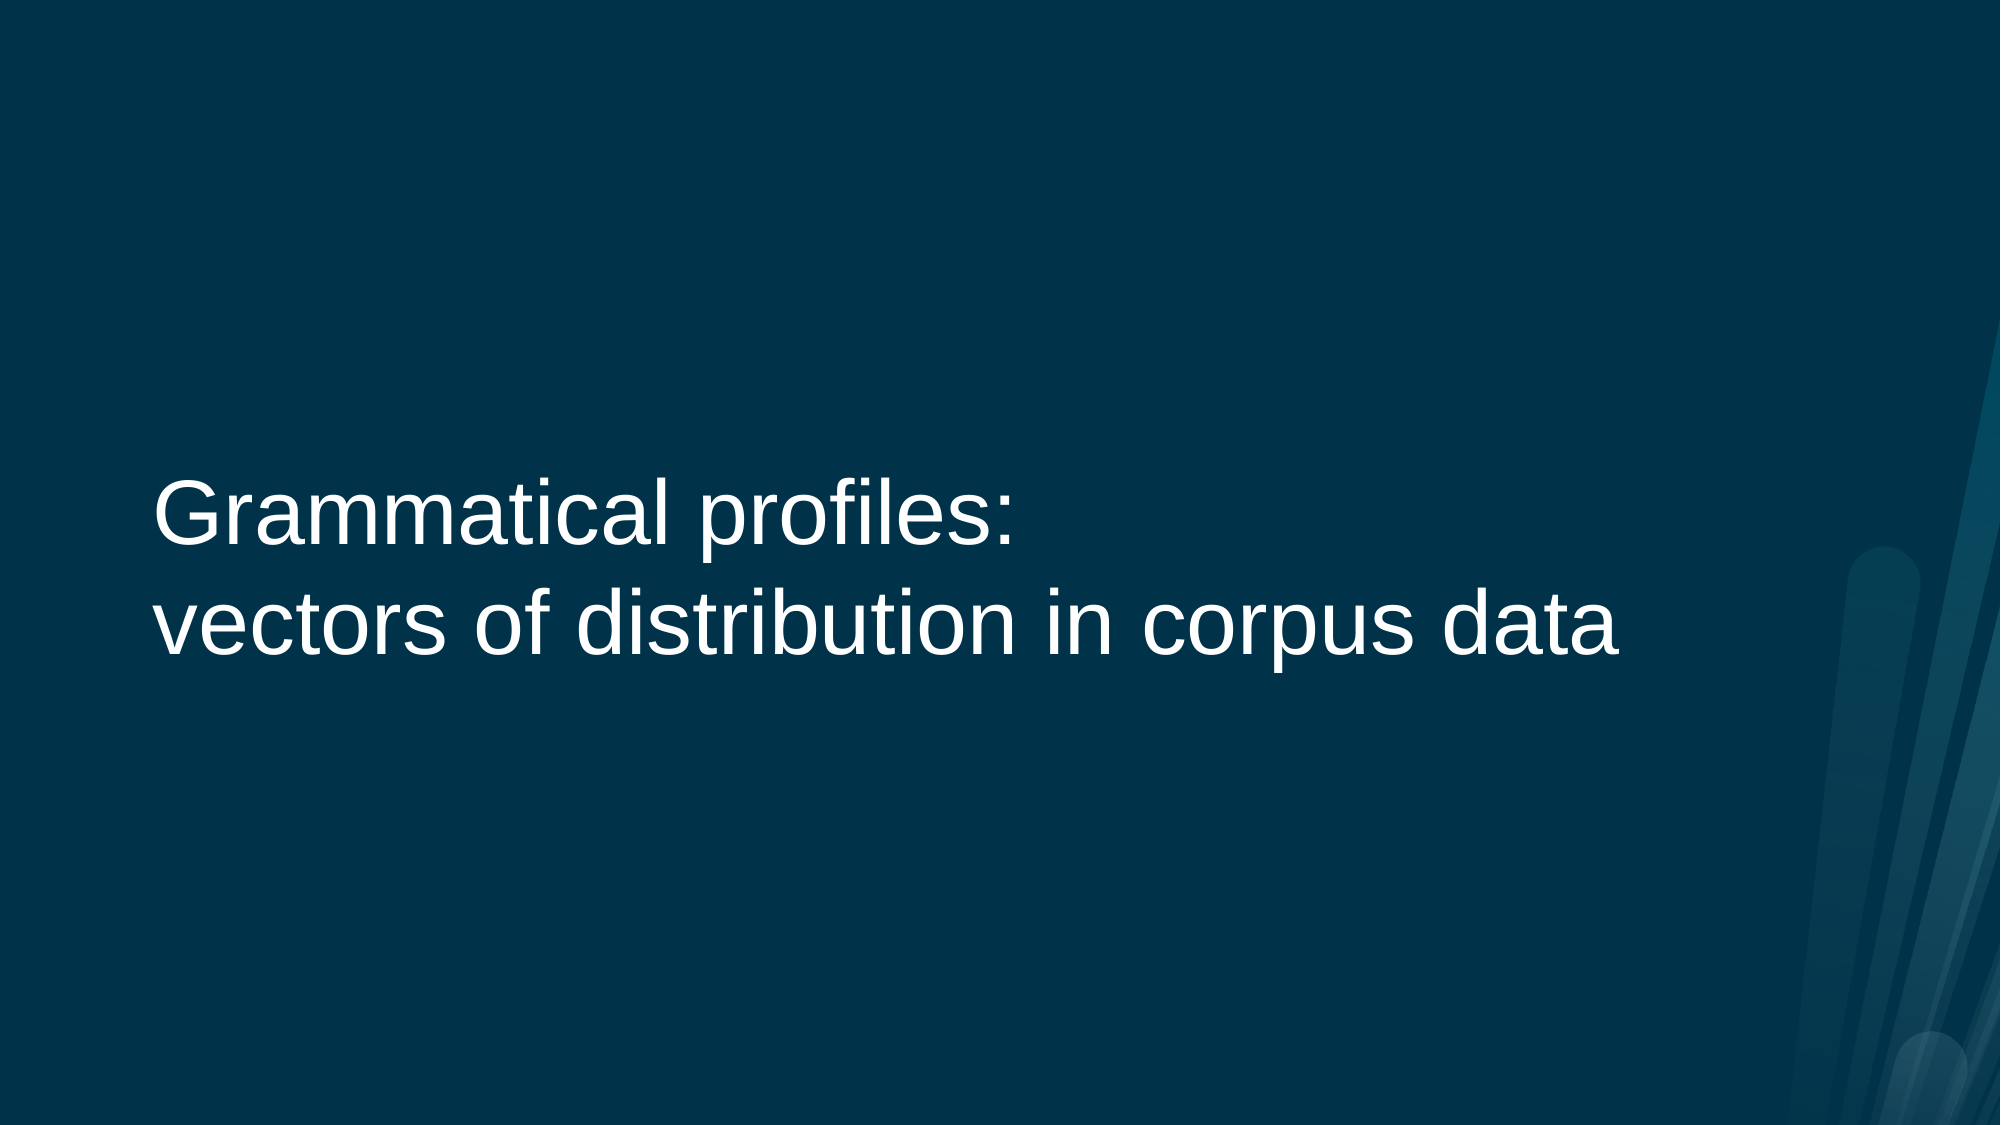

# Grammatical profiles: vectors of distribution in corpus data